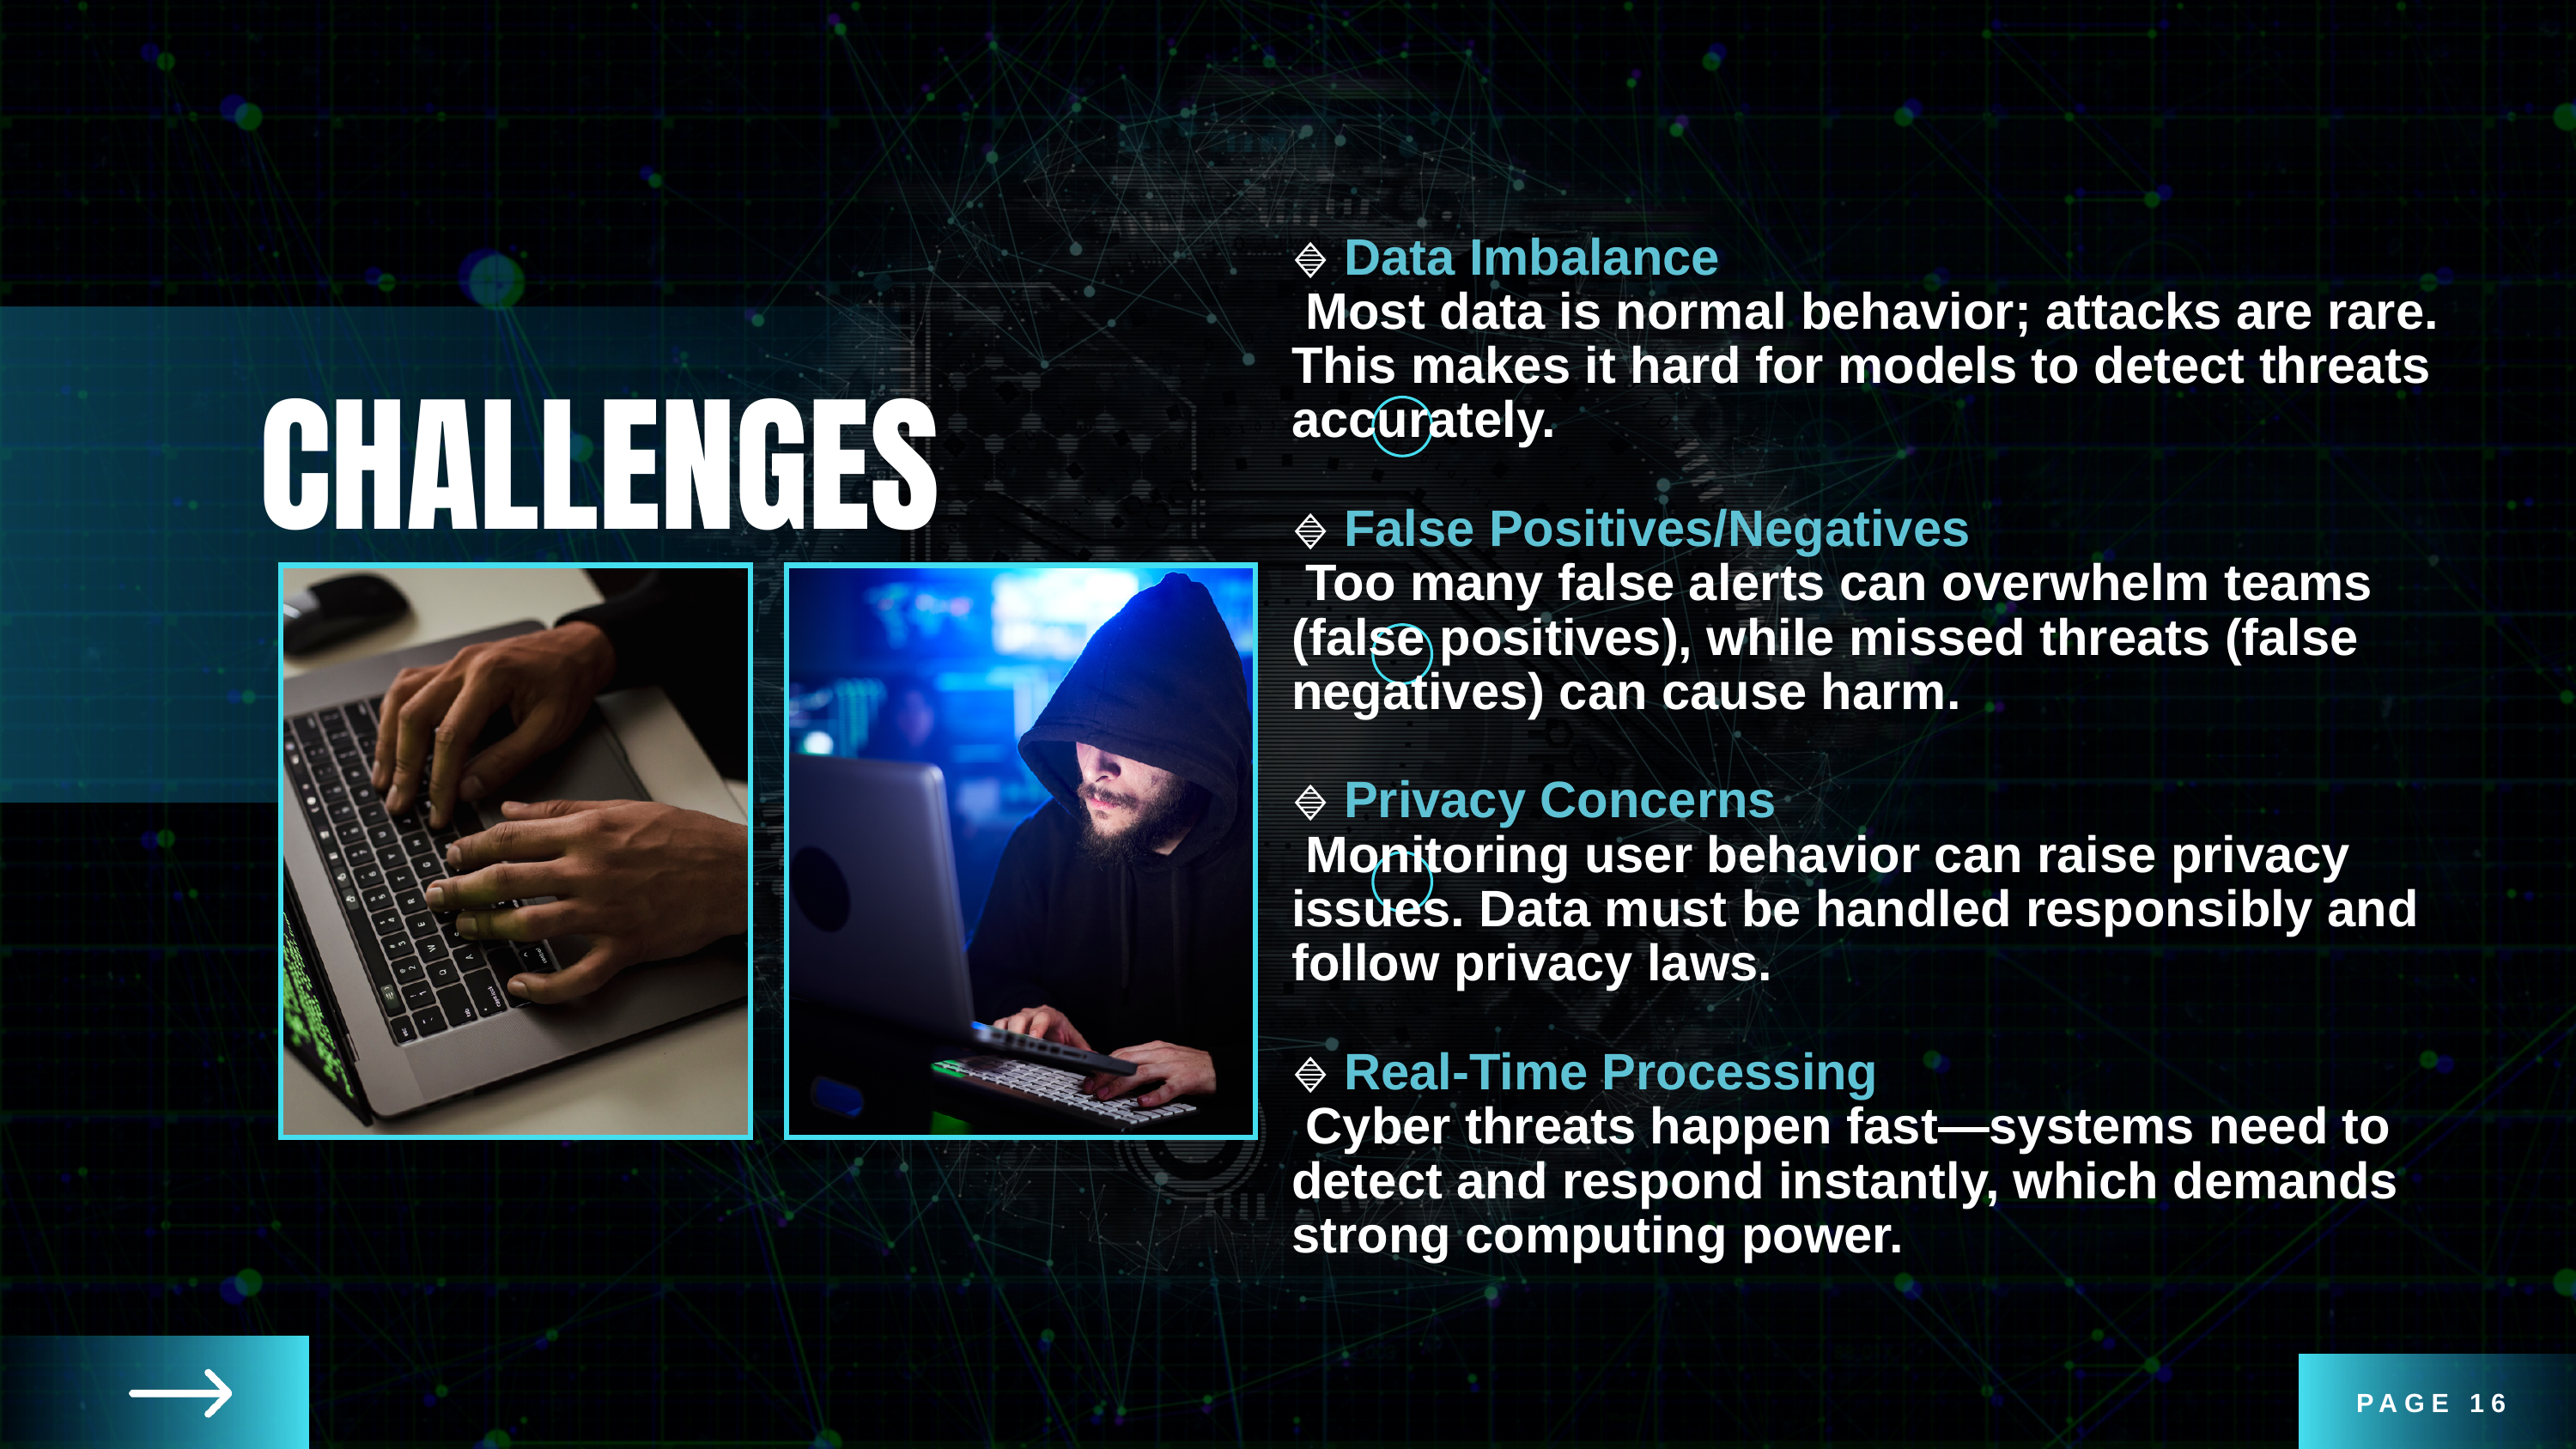

🔹 Data Imbalance
 Most data is normal behavior; attacks are rare. This makes it hard for models to detect threats accurately.

🔹 False Positives/Negatives
 Too many false alerts can overwhelm teams (false positives), while missed threats (false negatives) can cause harm.

🔹 Privacy Concerns
 Monitoring user behavior can raise privacy issues. Data must be handled responsibly and follow privacy laws.

🔹 Real-Time Processing
 Cyber threats happen fast—systems need to detect and respond instantly, which demands strong computing power.

CHALLENGES

PAGE 16